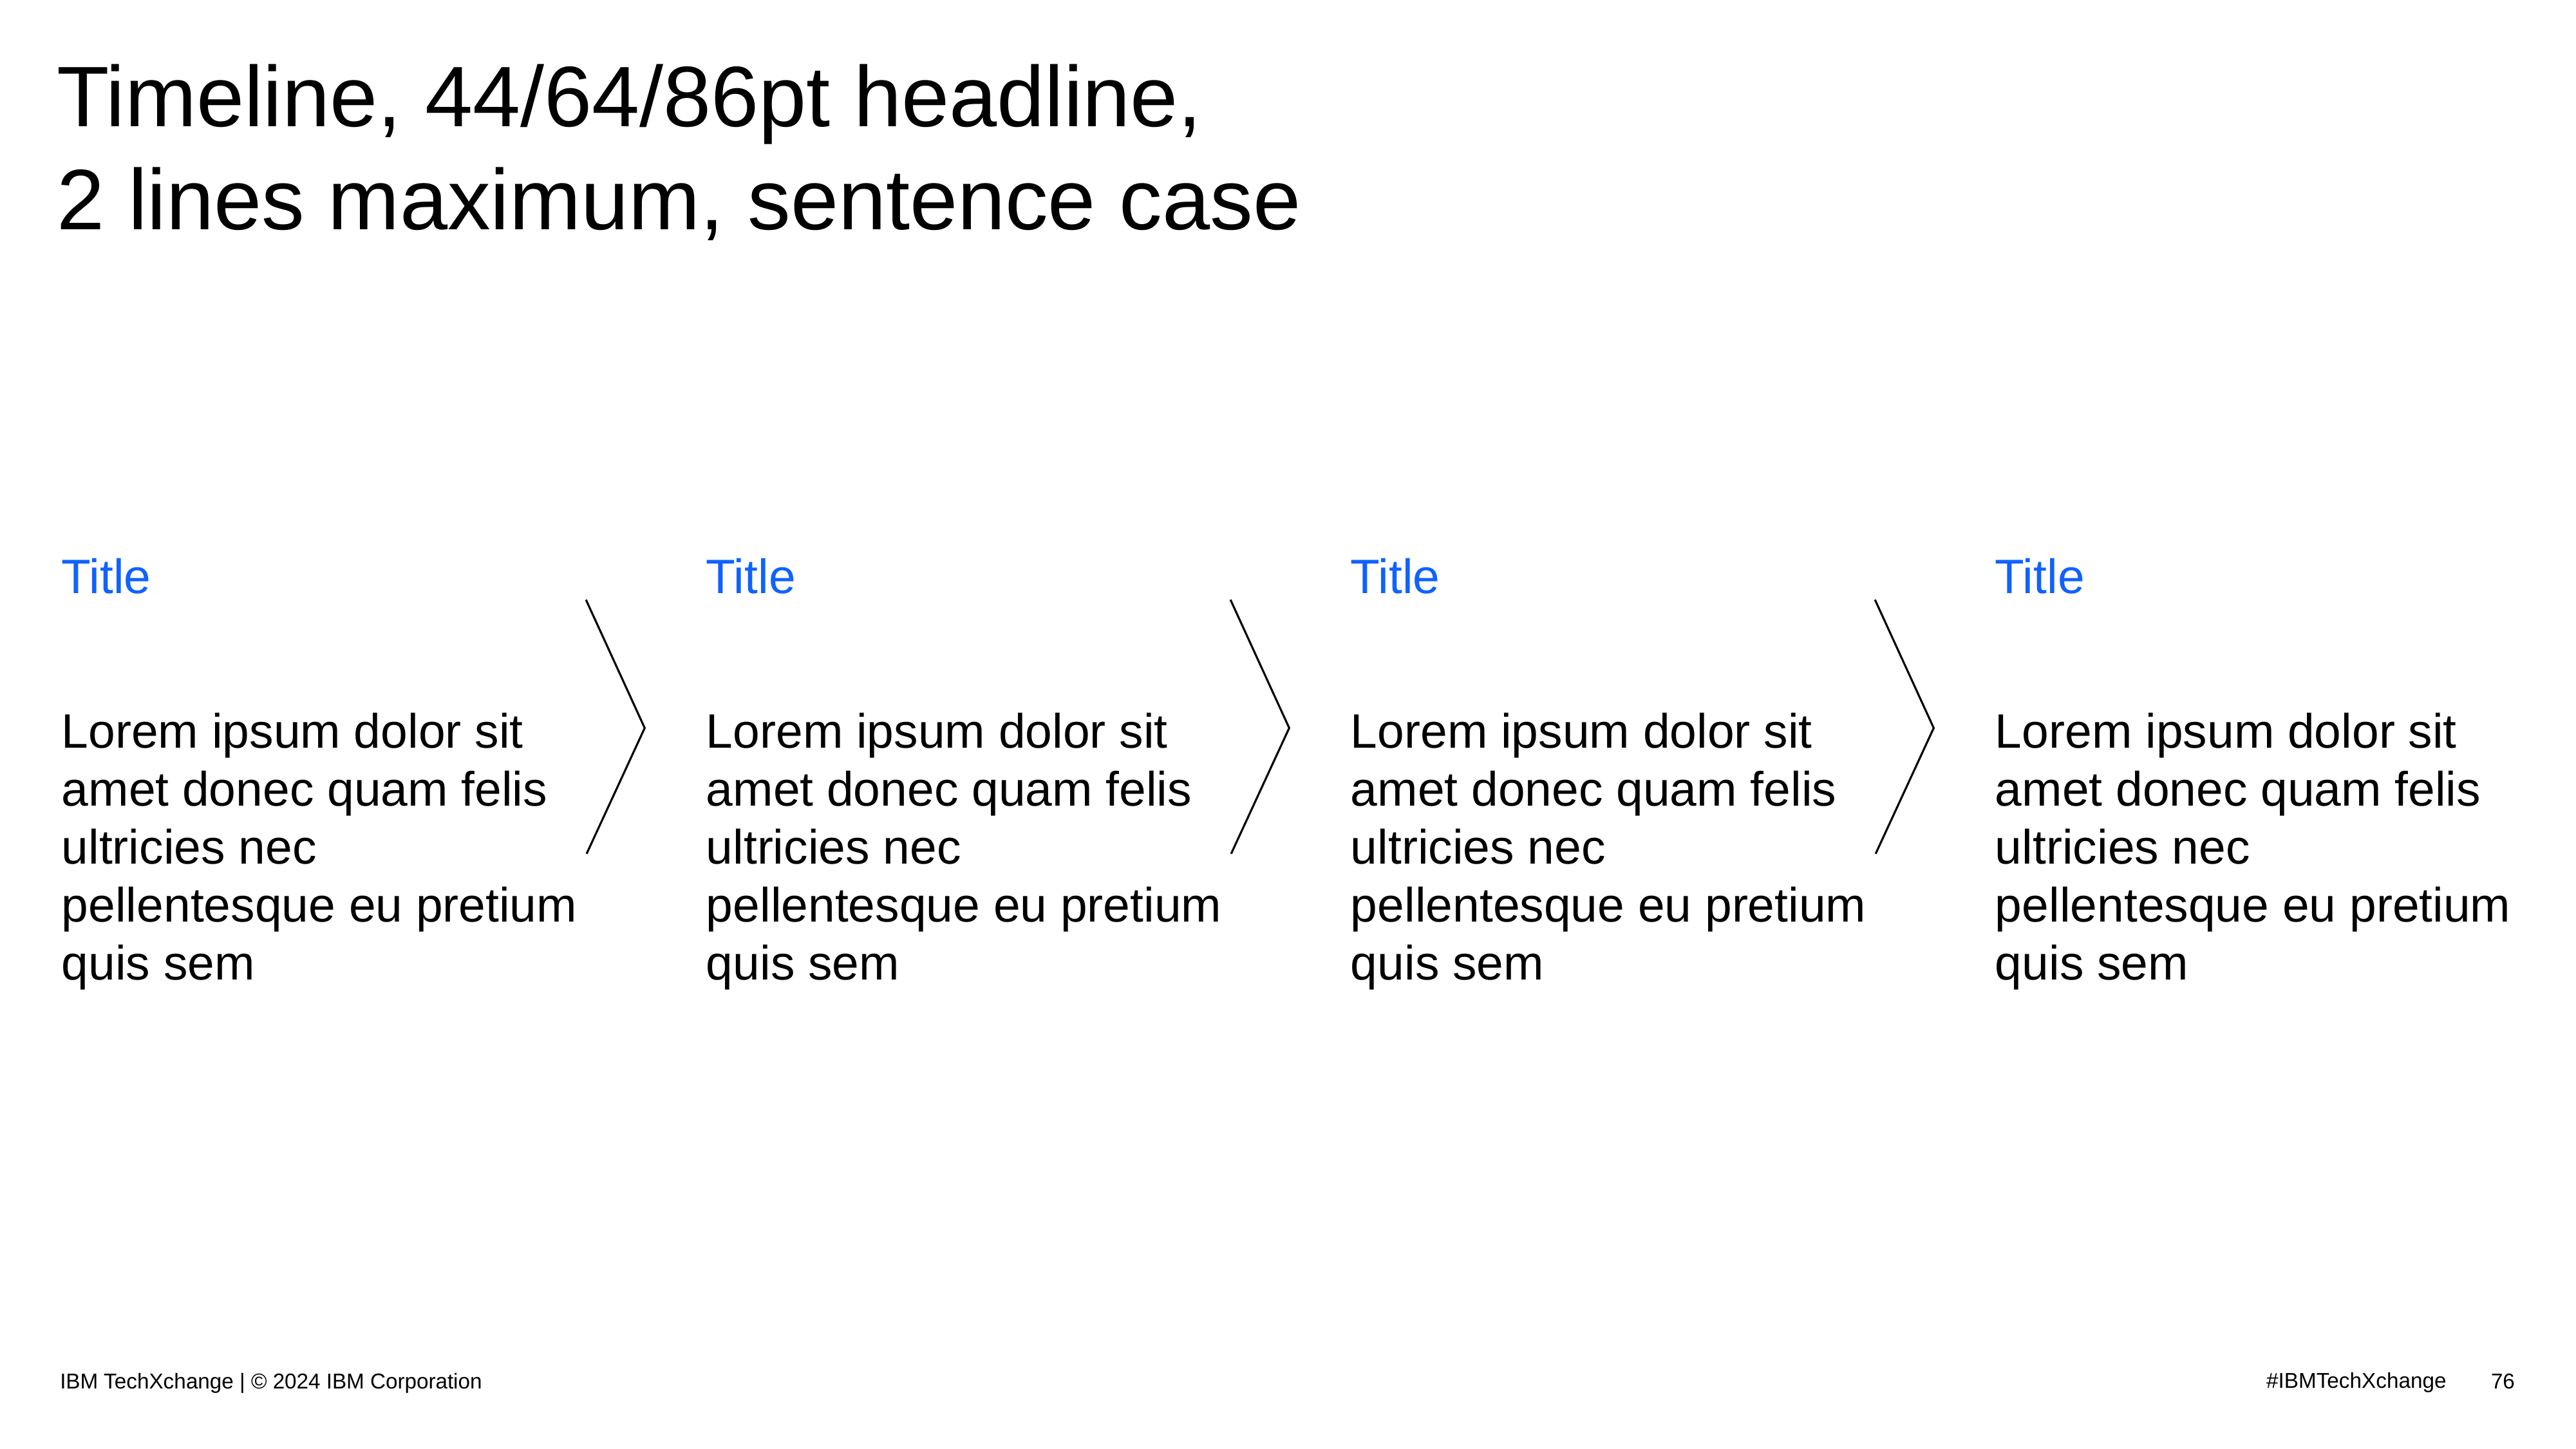

# Timeline, 44/64/86pt headline, 2 lines maximum, sentence case
Title
Title
Title
Title

Lorem ipsum dolor sit amet donec quam felis ultricies nec pellentesque eu pretium quis sem
Lorem ipsum dolor sit amet donec quam felis ultricies nec pellentesque eu pretium quis sem
Lorem ipsum dolor sit amet donec quam felis ultricies nec pellentesque eu pretium quis sem
Lorem ipsum dolor sit amet donec quam felis ultricies nec pellentesque eu pretium quis sem
IBM TechXchange | © 2024 IBM Corporation
76